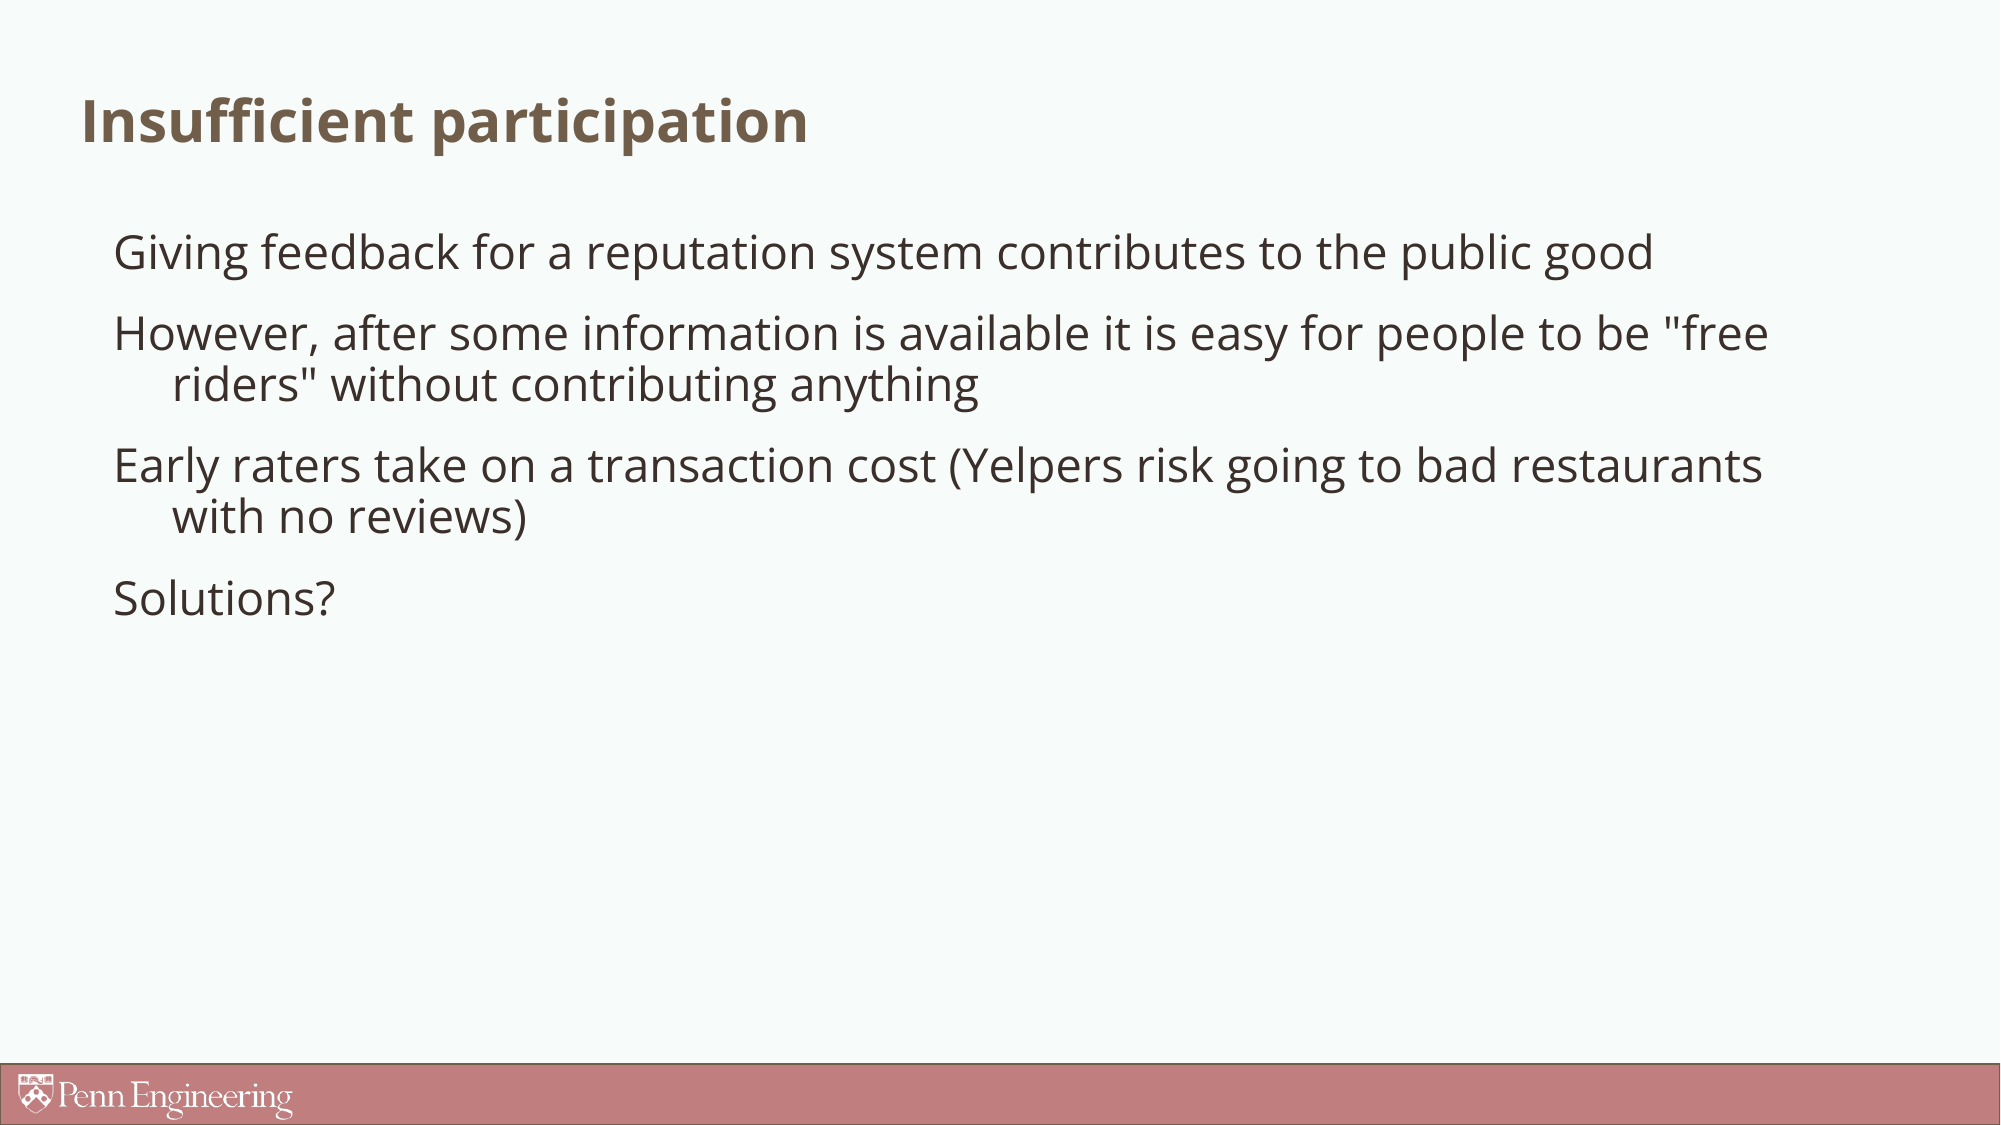

# Insufficient participation
Giving feedback for a reputation system contributes to the public good
However, after some information is available it is easy for people to be "free riders" without contributing anything
Early raters take on a transaction cost (Yelpers risk going to bad restaurants with no reviews)
Solutions?